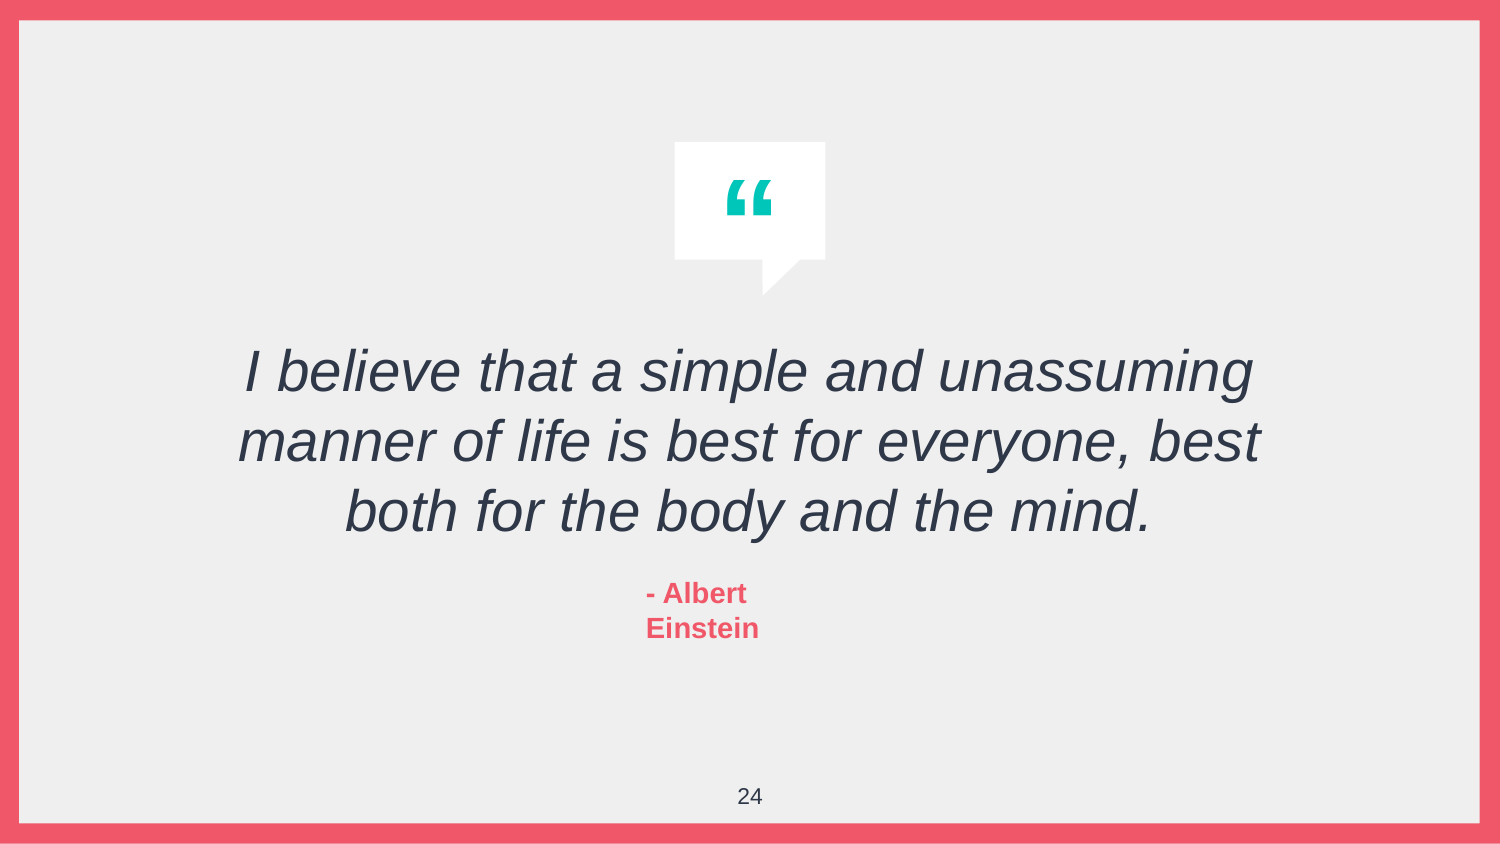

I believe that a simple and unassuming manner of life is best for everyone, best both for the body and the mind.
- Albert Einstein
24